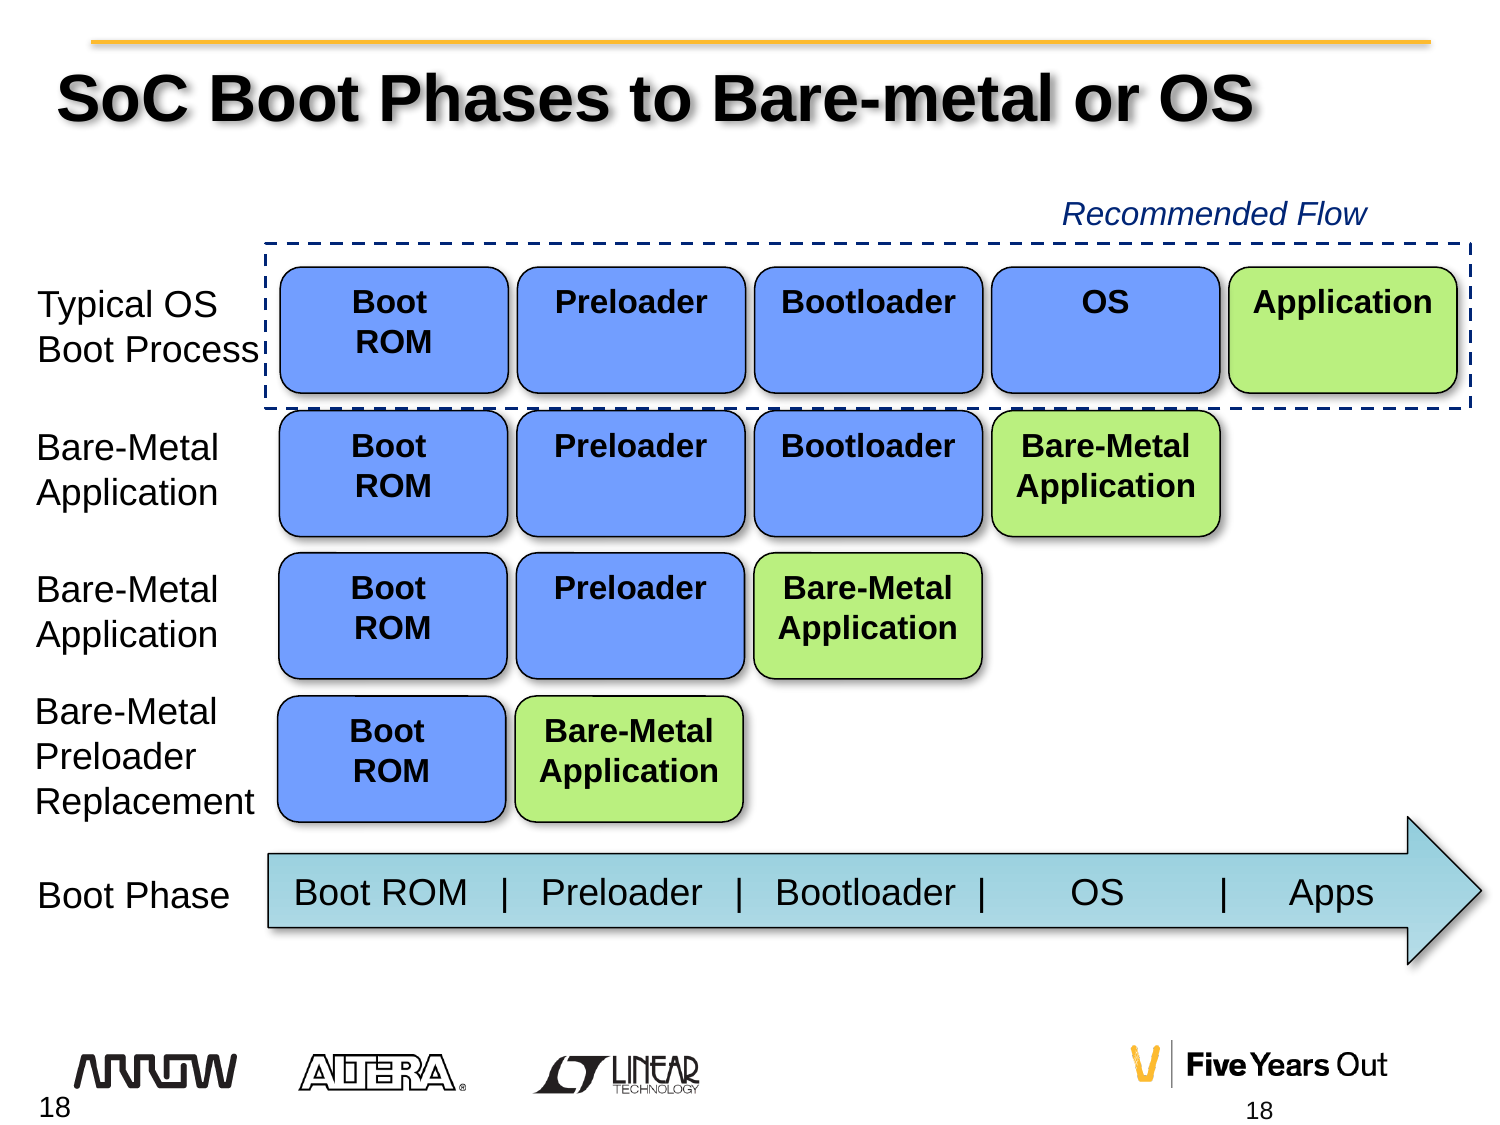

# SoC Boot Phases to Bare-metal or OS
Recommended Flow

Boot
ROM
Preloader
Bootloader
OS
Application
Boot
ROM
Preloader
Bootloader
Bare-Metal Application

Boot
ROM
Preloader
Bare-Metal Application
Boot
ROM
Bare-Metal Application
Typical OS
Boot Process
Bare-Metal Application
Bare-Metal Application
Bare-Metal Preloader Replacement
 Boot ROM   |   Preloader   |   Bootloader  |        OS         |      Apps
Boot Phase
18